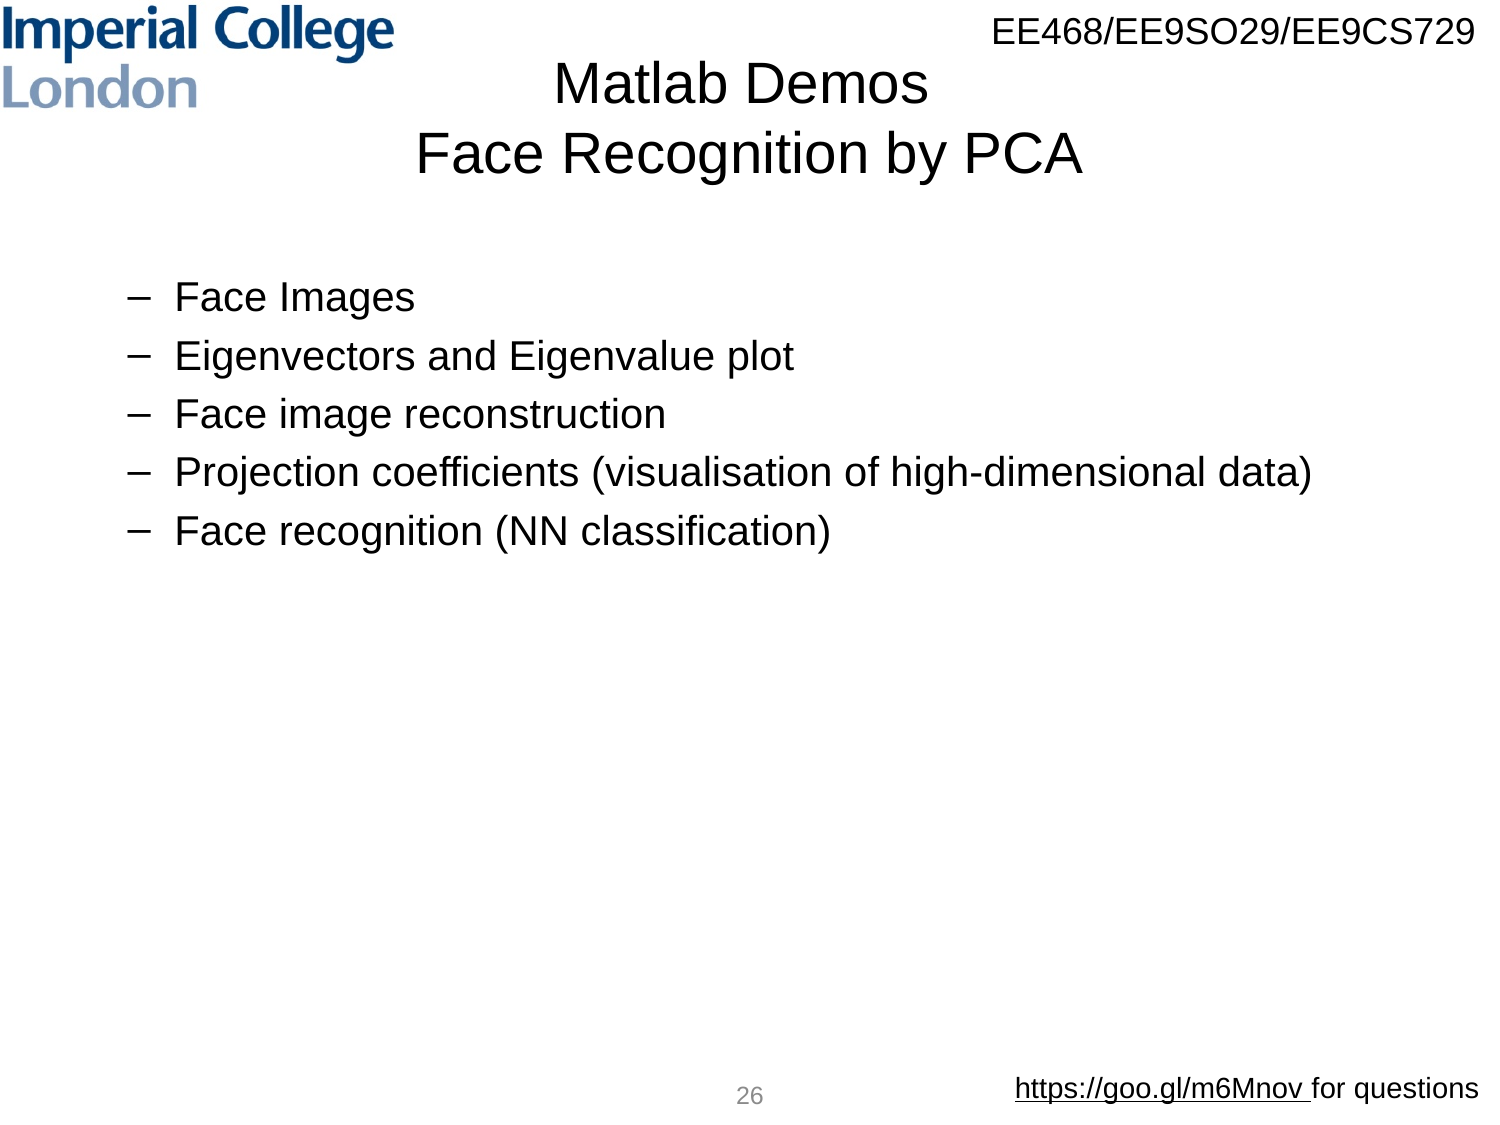

# Matlab Demos Face Recognition by PCA
Face Images
Eigenvectors and Eigenvalue plot
Face image reconstruction
Projection coefficients (visualisation of high-dimensional data)
Face recognition (NN classification)

26